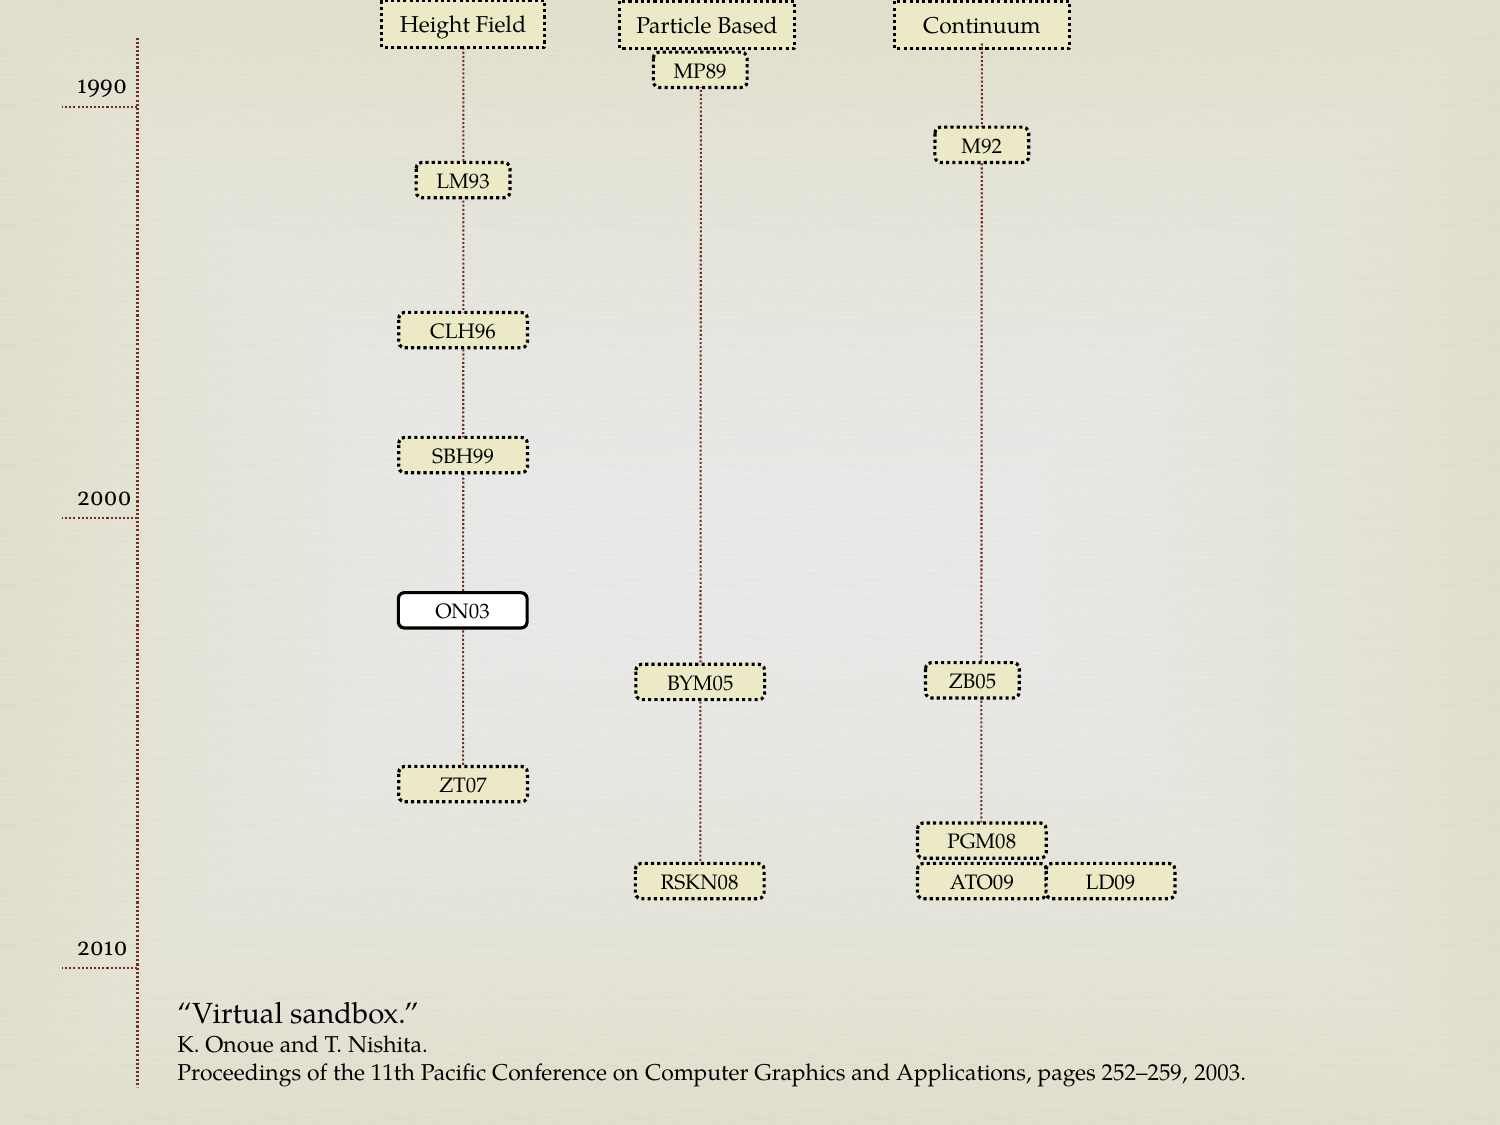

Height Field
Particle Based
Continuum
MP89
1990
M92
LM93
CLH96
SBH99
2000
ON03
ZB05
BYM05
ZT07
PGM08
ATO09
RSKN08
LD09
2010
“Virtual sandbox.”
K. Onoue and T. Nishita.
Proceedings of the 11th Pacific Conference on Computer Graphics and Applications, pages 252–259, 2003.